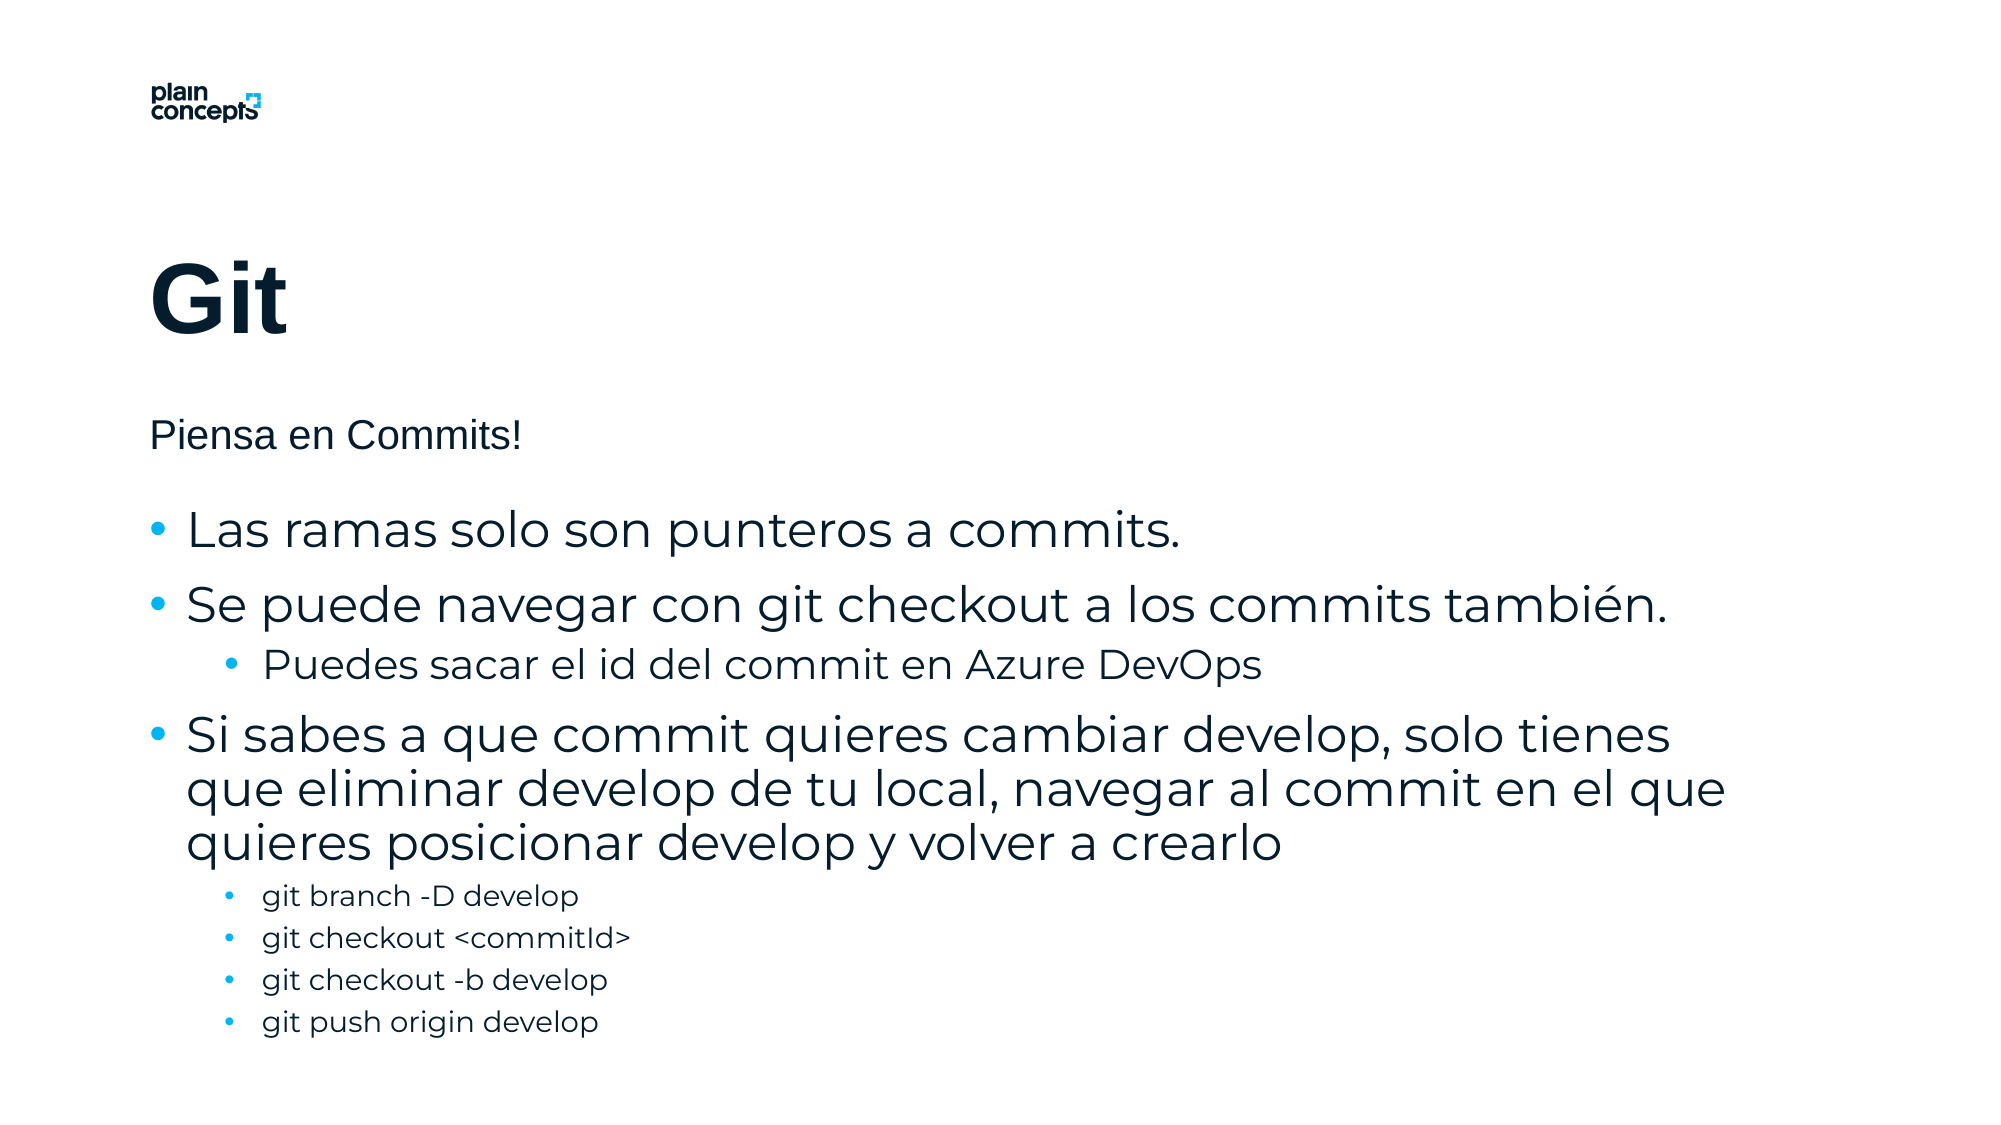

Git
Piensa en Commits!
Las ramas solo son punteros a commits.
Se puede navegar con git checkout a los commits también.
Puedes sacar el id del commit en Azure DevOps
Si sabes a que commit quieres cambiar develop, solo tienes que eliminar develop de tu local, navegar al commit en el que quieres posicionar develop y volver a crearlo
git branch -D develop
git checkout <commitId>
git checkout -b develop
git push origin develop